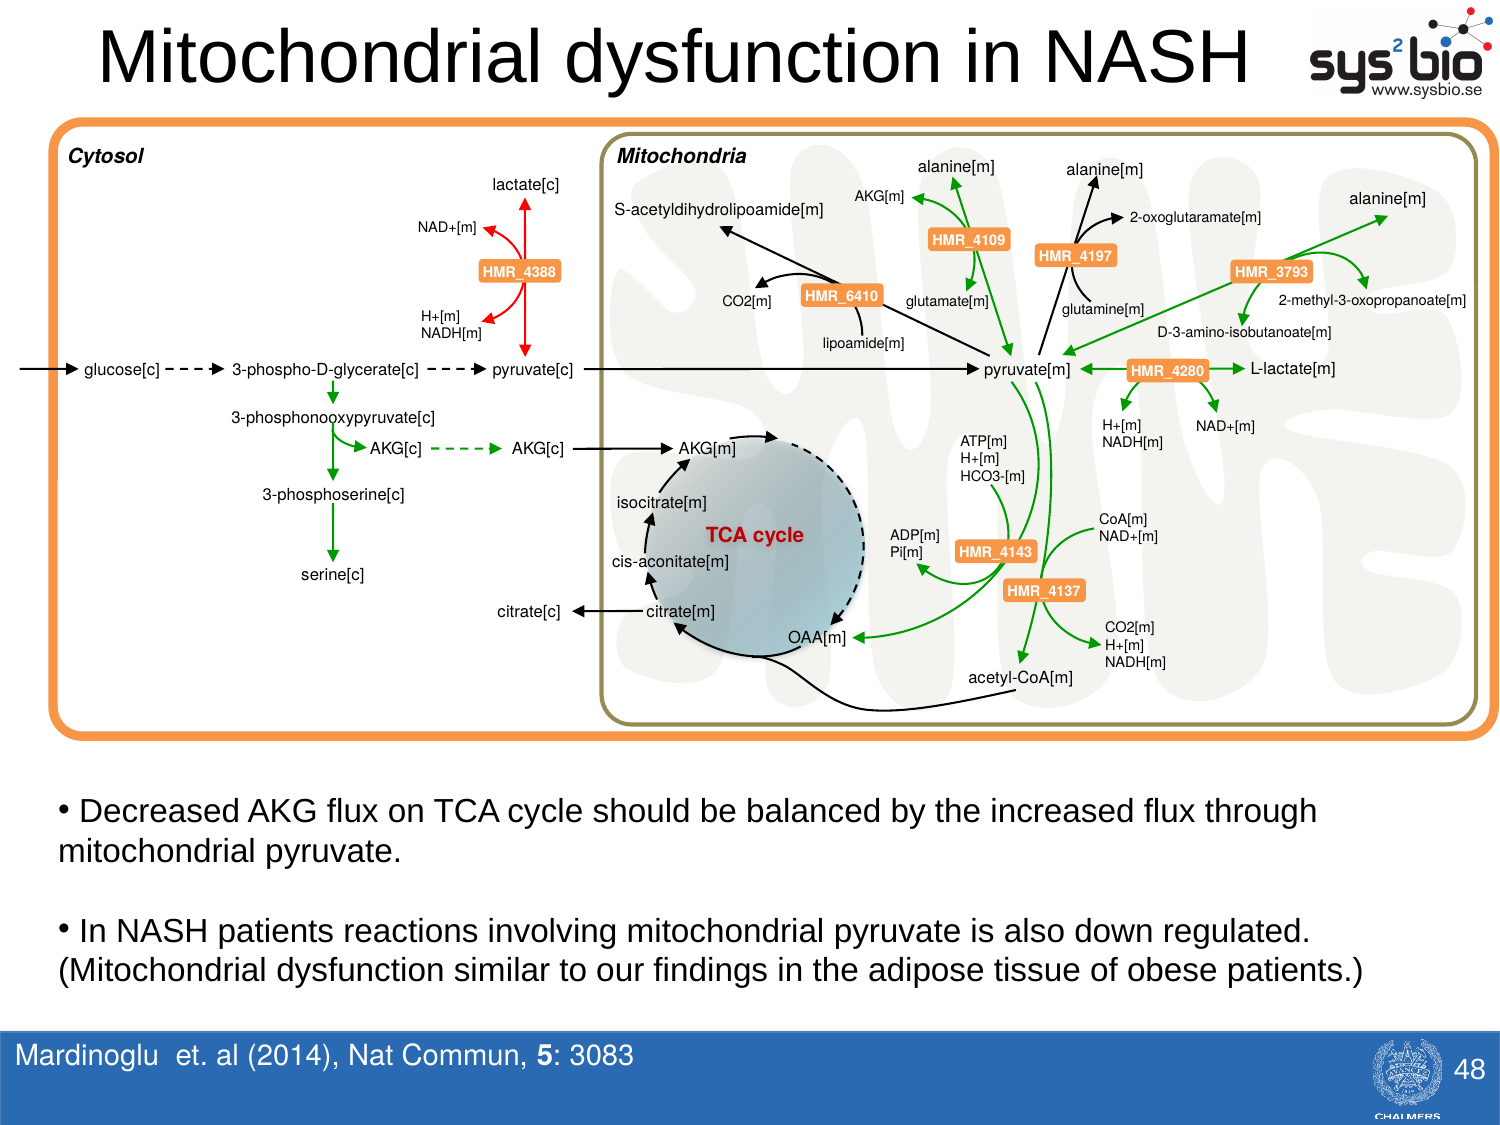

Mitochondrial dysfunction in NASH

Cytosol
Mitochondria
alanine[m]
alanine[m]
lactate[c]
AKG[m]
alanine[m]
S-acetyldihydrolipoamide[m]

2-oxoglutaramate[m]
NAD+[m]

HMR_4109

HMR_4197

HMR_4388
HMR_3793

HMR_6410
2-methyl-3-oxopropanoate[m]

glutamate[m]
CO2[m]
glutamine[m]
H+[m]
NADH[m]
D-3-amino-isobutanoate[m]
lipoamide[m]

L-lactate[m]
pyruvate[c]
pyruvate[m]
glucose[c]
3-phospho-D-glycerate[c]
HMR_4280

3-phosphonooxypyruvate[c]
H+[m]
NADH[m]
NAD+[m]
ATP[m]
H+[m]
HCO3-[m]
AKG[c]
AKG[c]
AKG[m]

TCA cycle

3-phosphoserine[c]

isocitrate[m]

CoA[m]
NAD+[m]

ADP[m]
Pi[m]

HMR_4143

cis-aconitate[m]

serine[c]
HMR_4137

citrate[c]
citrate[m]
CO2[m]
H+[m]
NADH[m]
OAA[m]
acetyl-CoA[m]
 Decreased AKG flux on TCA cycle should be balanced by the increased flux through mitochondrial pyruvate.

 In NASH patients reactions involving mitochondrial pyruvate is also down regulated. (Mitochondrial dysfunction similar to our findings in the adipose tissue of obese patients.)
Mardinoglu  et. al (2014), Nat Commun, 5: 3083
48